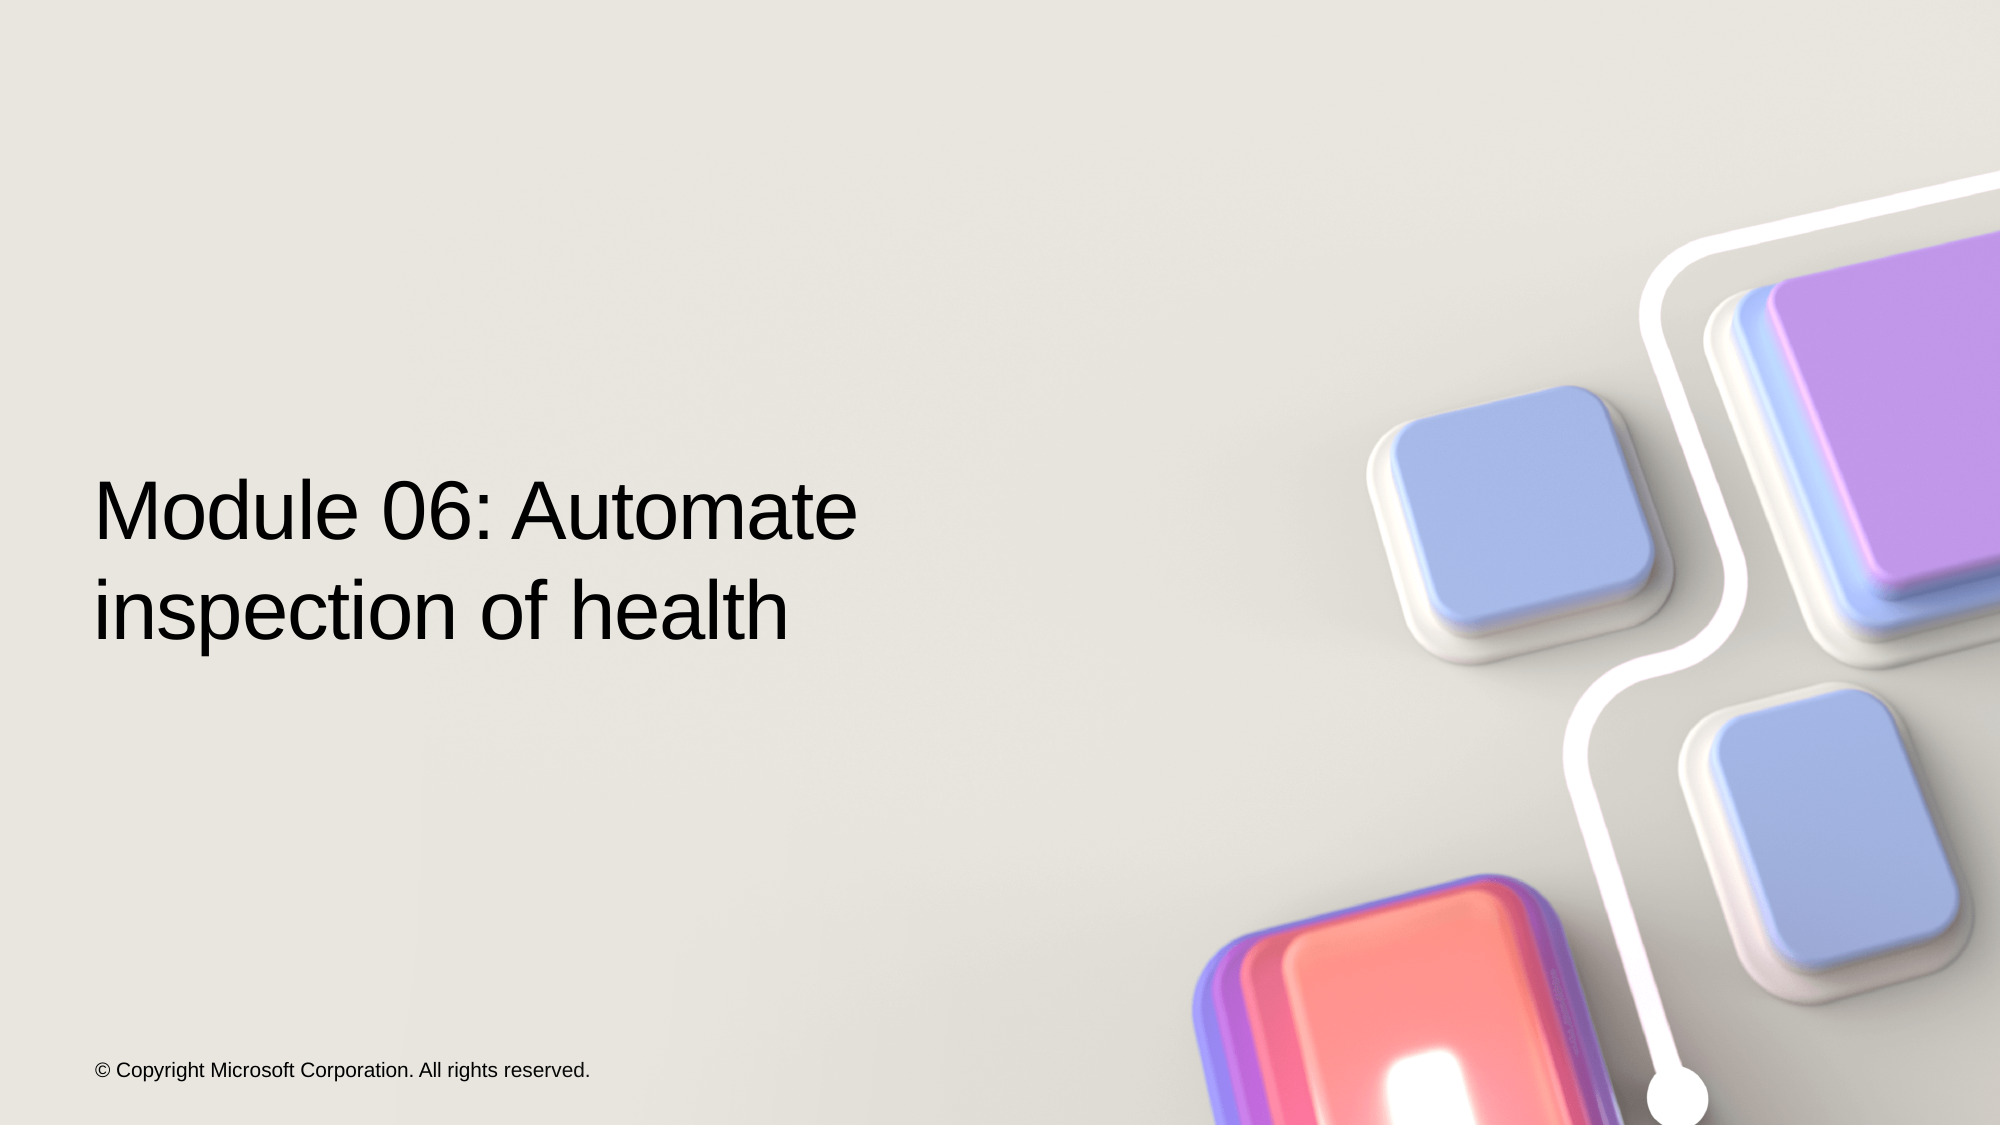

# Module 06: Automate inspection of health